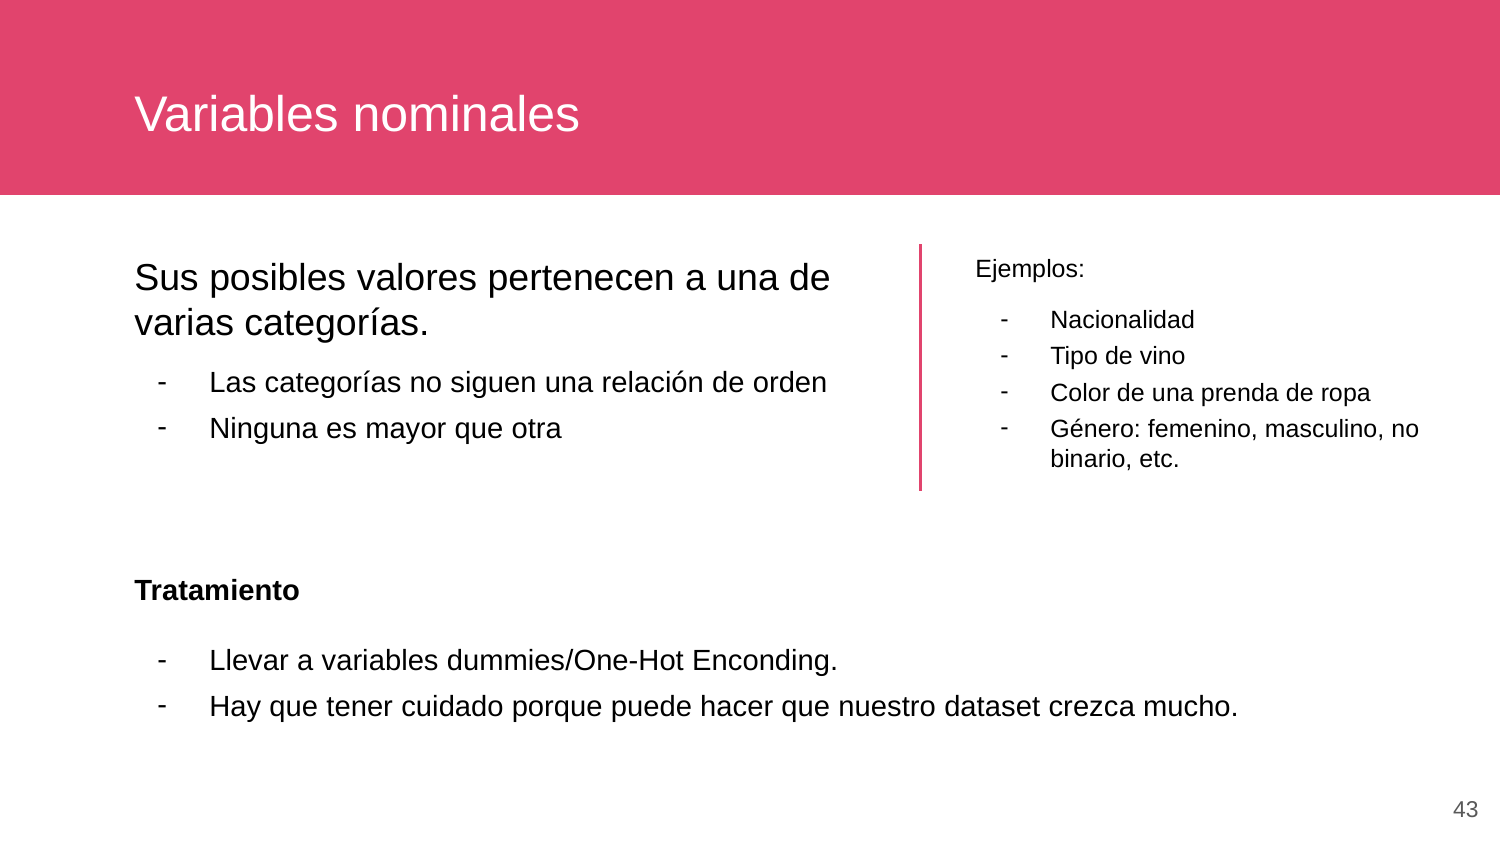

# Variables nominales
Sus posibles valores pertenecen a una de varias categorías.
Las categorías no siguen una relación de orden
Ninguna es mayor que otra

Ejemplos:
Nacionalidad
Tipo de vino
Color de una prenda de ropa
Género: femenino, masculino, no binario, etc.

Tratamiento

Llevar a variables dummies/One-Hot Enconding.
Hay que tener cuidado porque puede hacer que nuestro dataset crezca mucho.

43